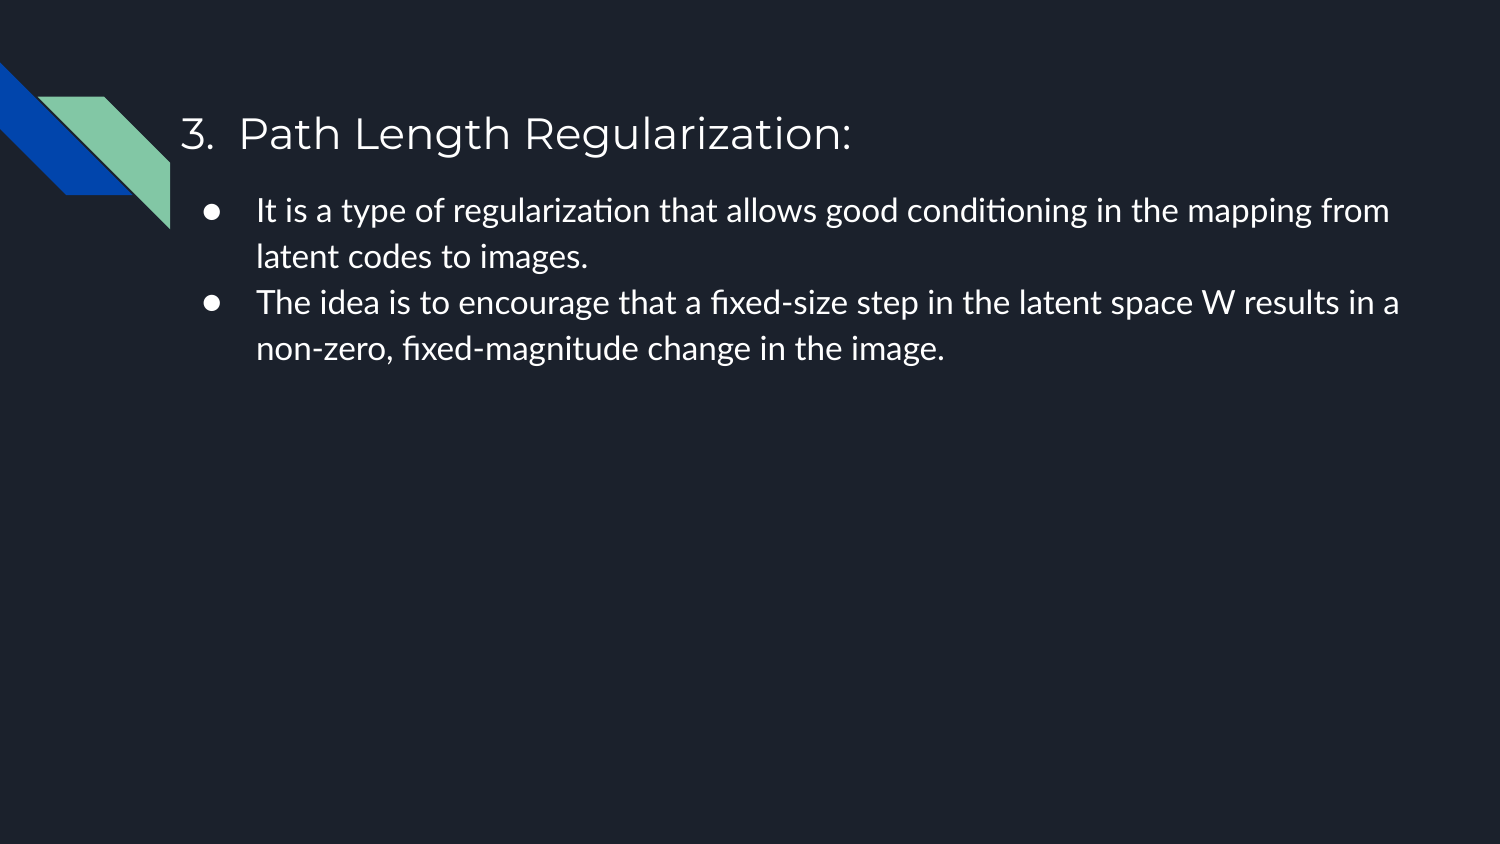

3.  Path Length Regularization:
It is a type of regularization that allows good conditioning in the mapping from latent codes to images.
The idea is to encourage that a fixed-size step in the latent space W results in a non-zero, fixed-magnitude change in the image.